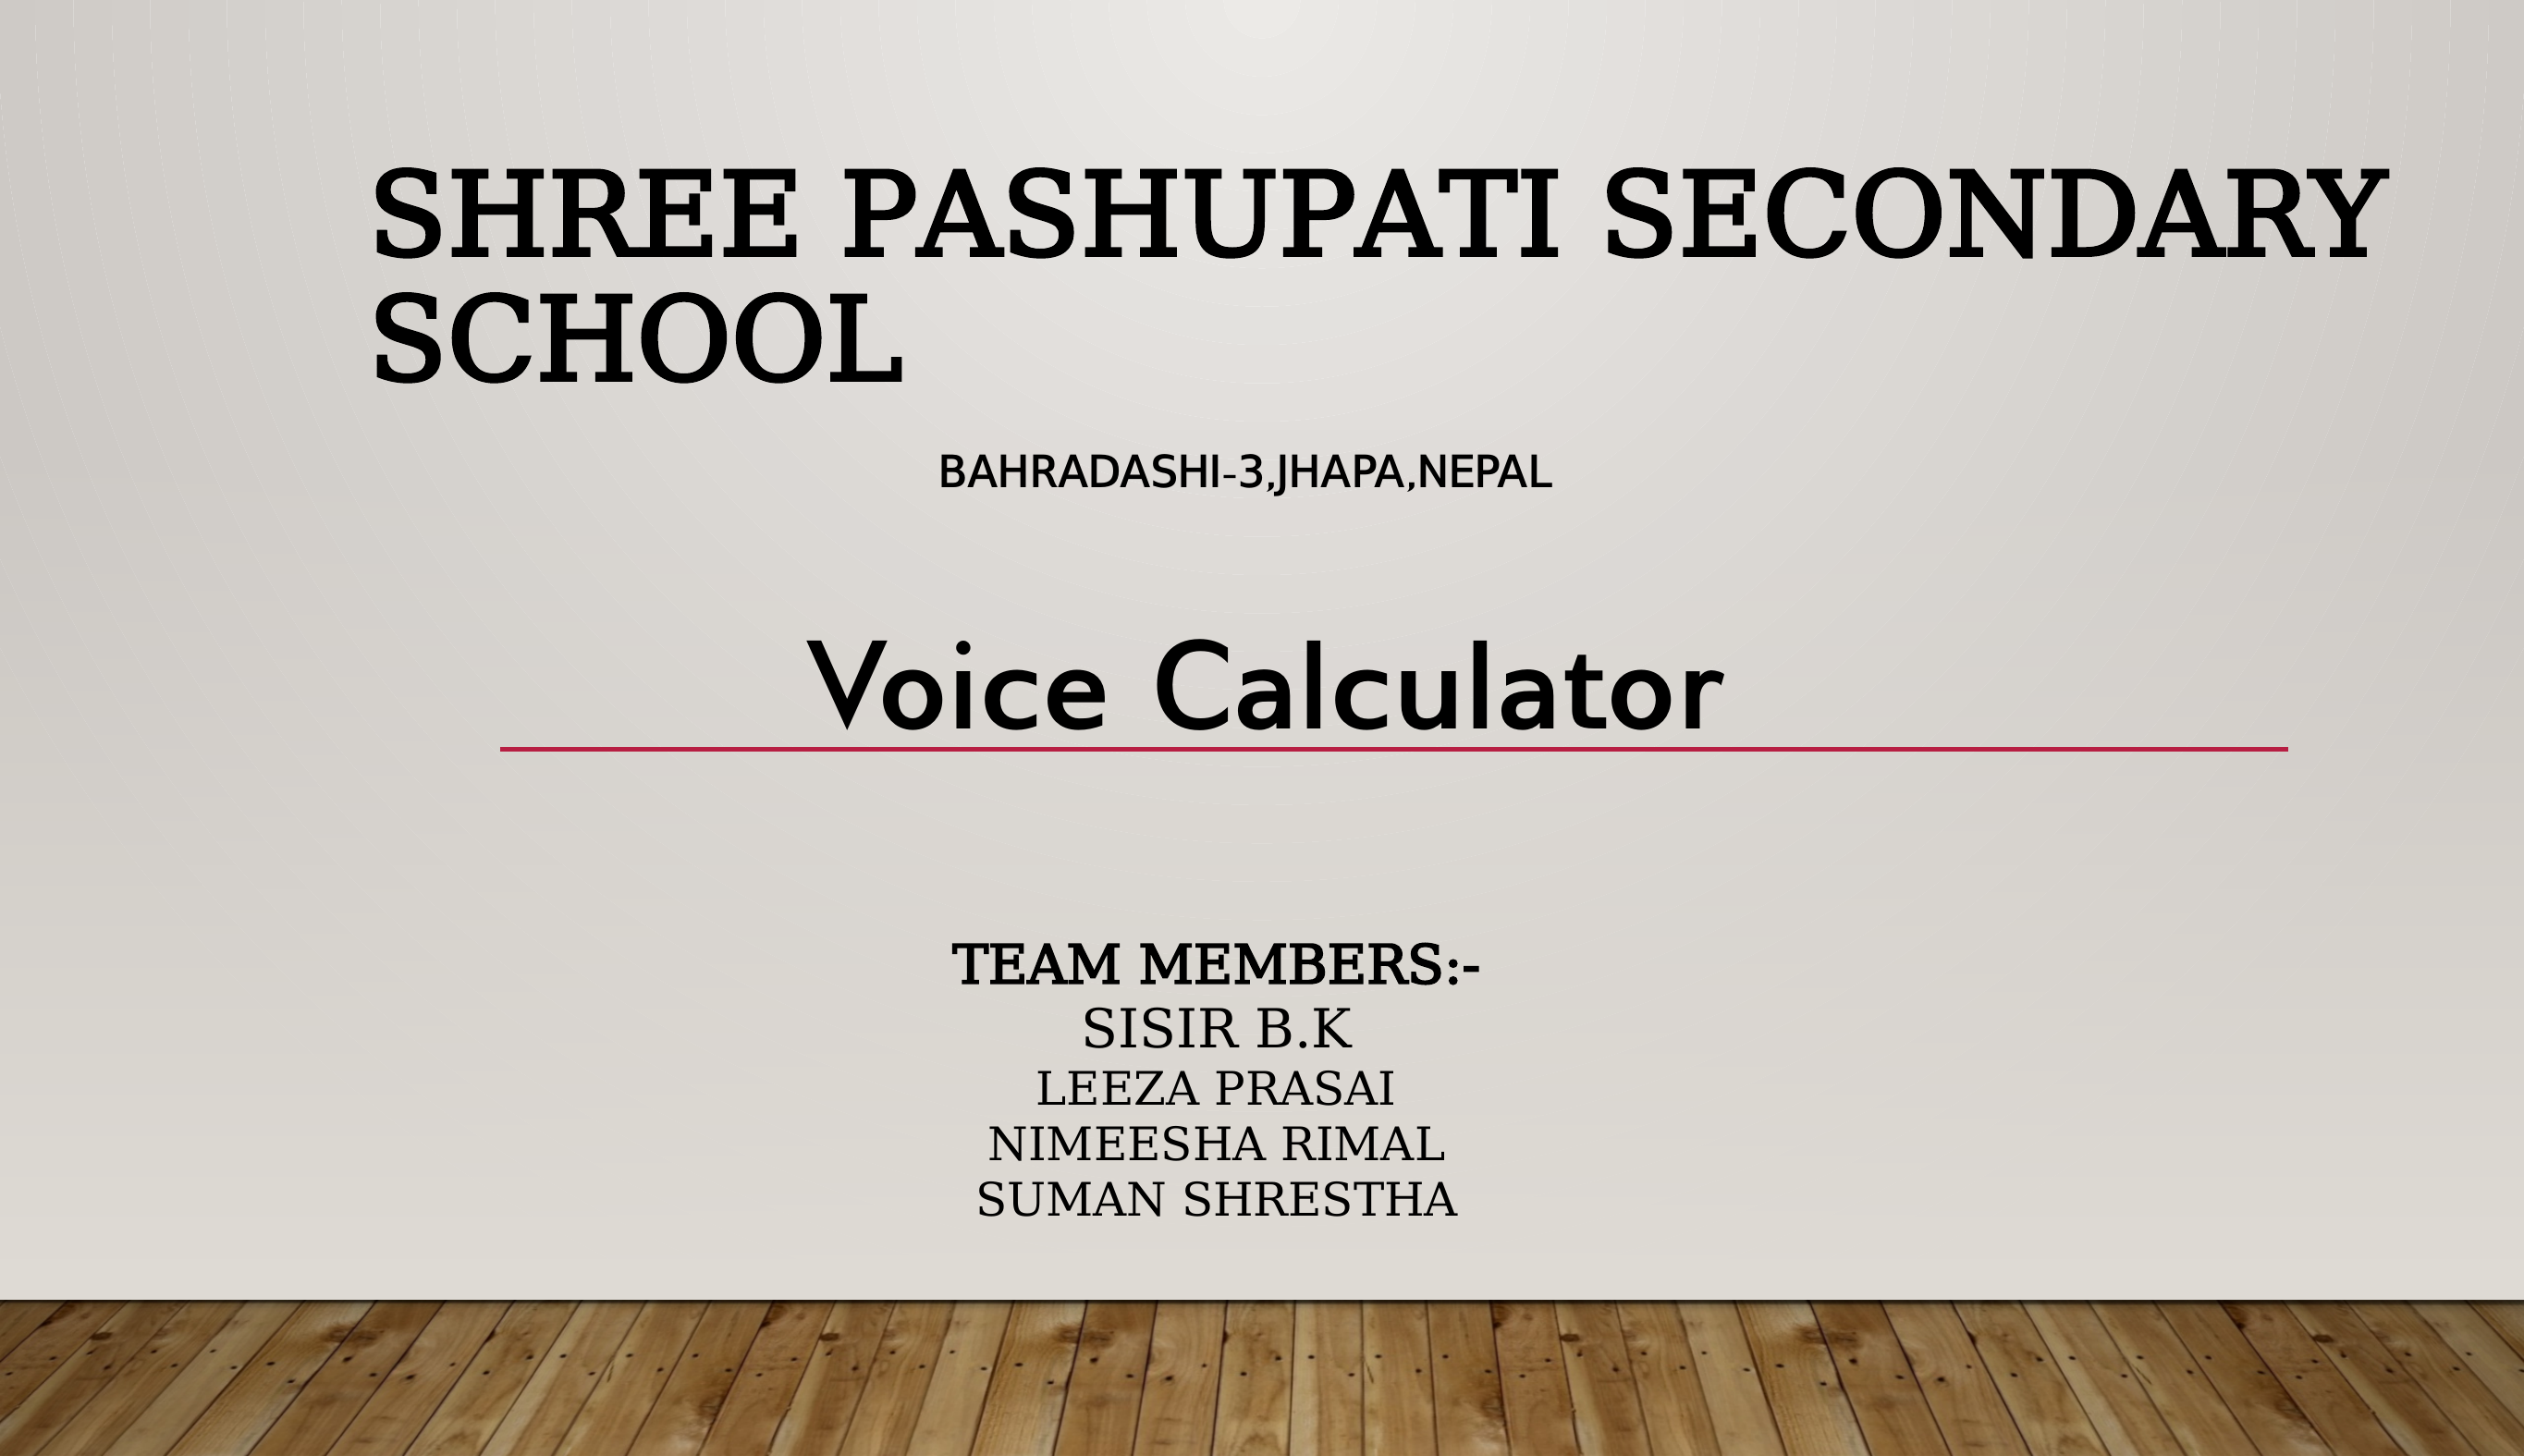

# Shree Pashupati Secondary school
Bahradashi-3,Jhapa,Nepal
Voice Calculator
TEAM MEMBERS:-
SISIR B.K
LEEZA PRASAI
NIMEESHA RIMAL
SUMAN SHRESTHA